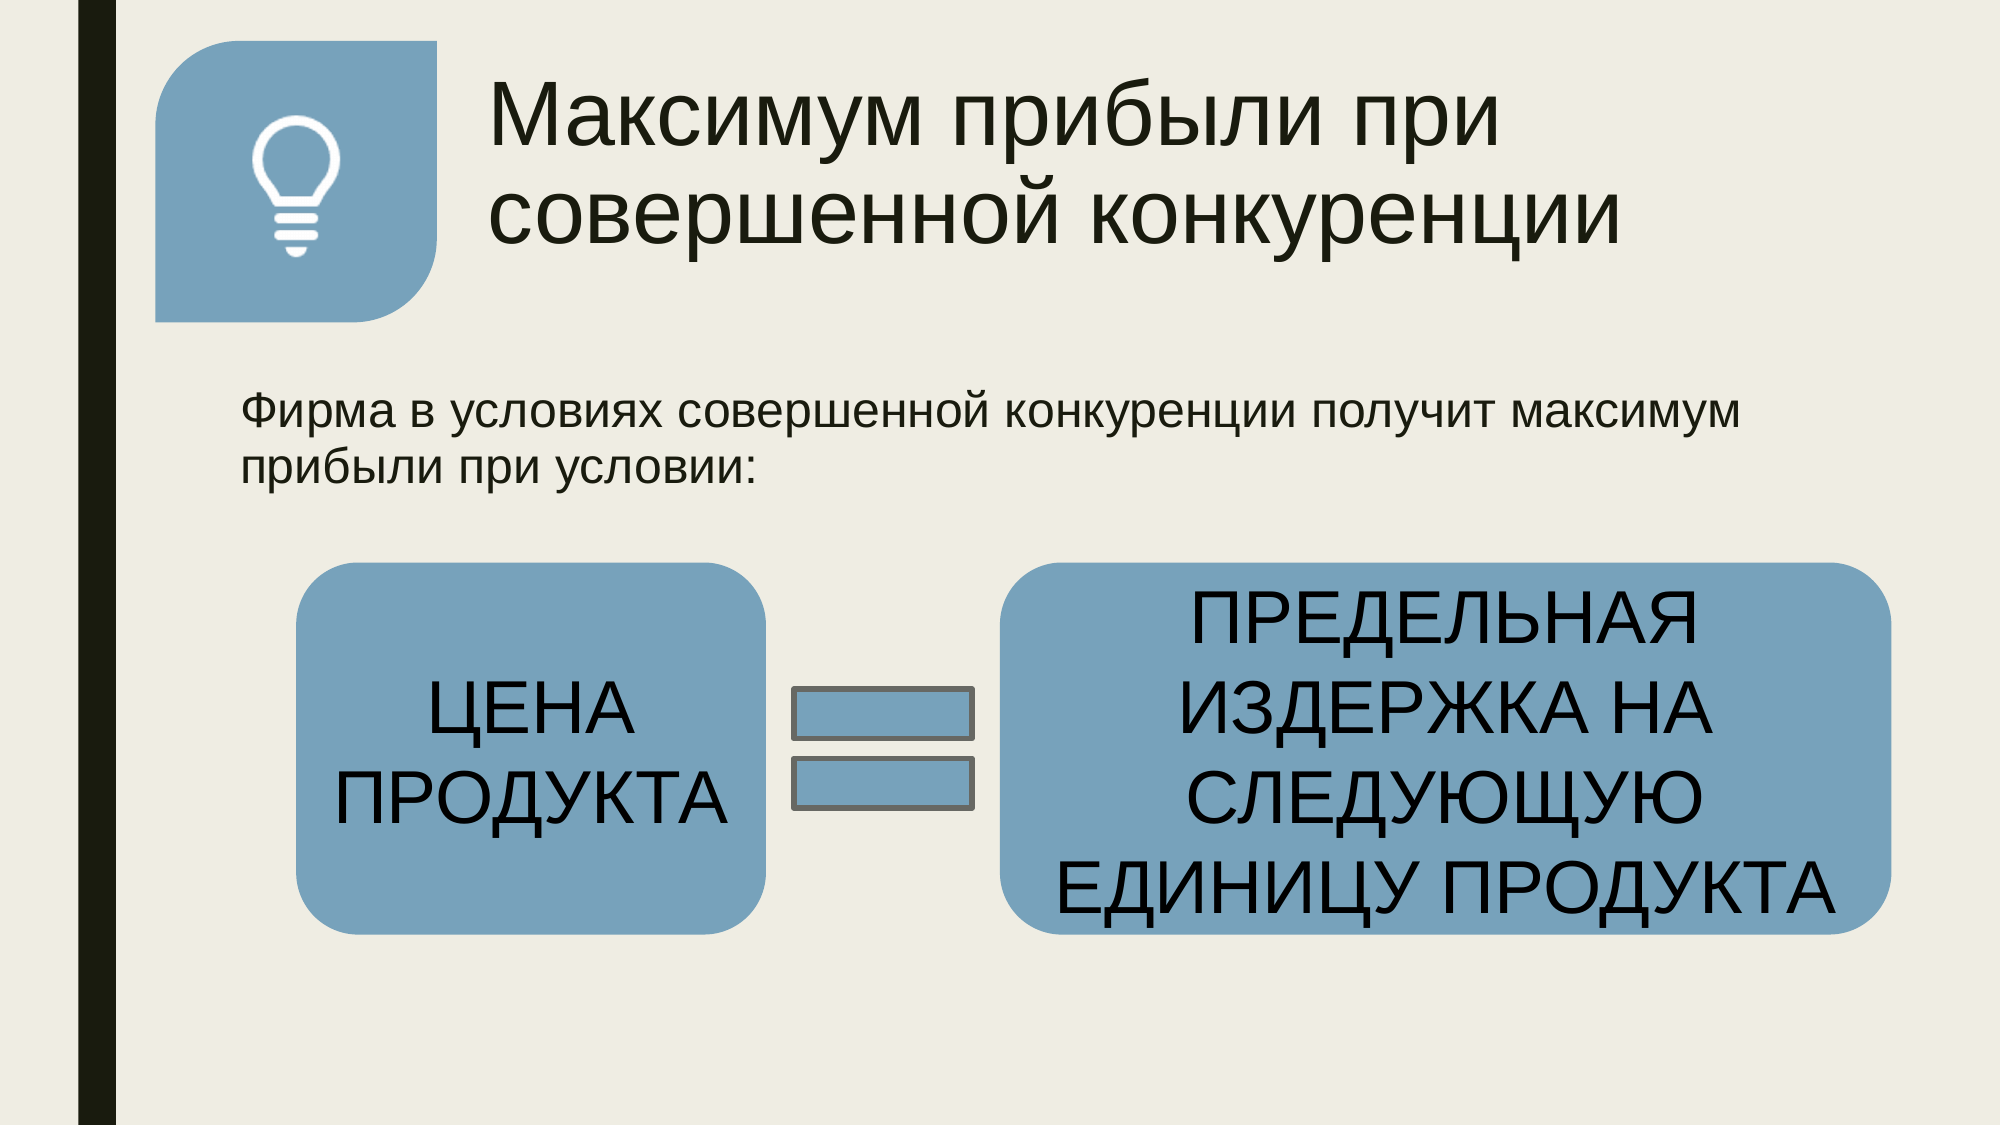

# Максимум прибыли при совершенной конкуренции

Фирма в условиях совершенной конкуренции получит максимум прибыли при условии:
ЦЕНА ПРОДУКТА
ПРЕДЕЛЬНАЯ ИЗДЕРЖКА НА СЛЕДУЮЩУЮ ЕДИНИЦУ ПРОДУКТА